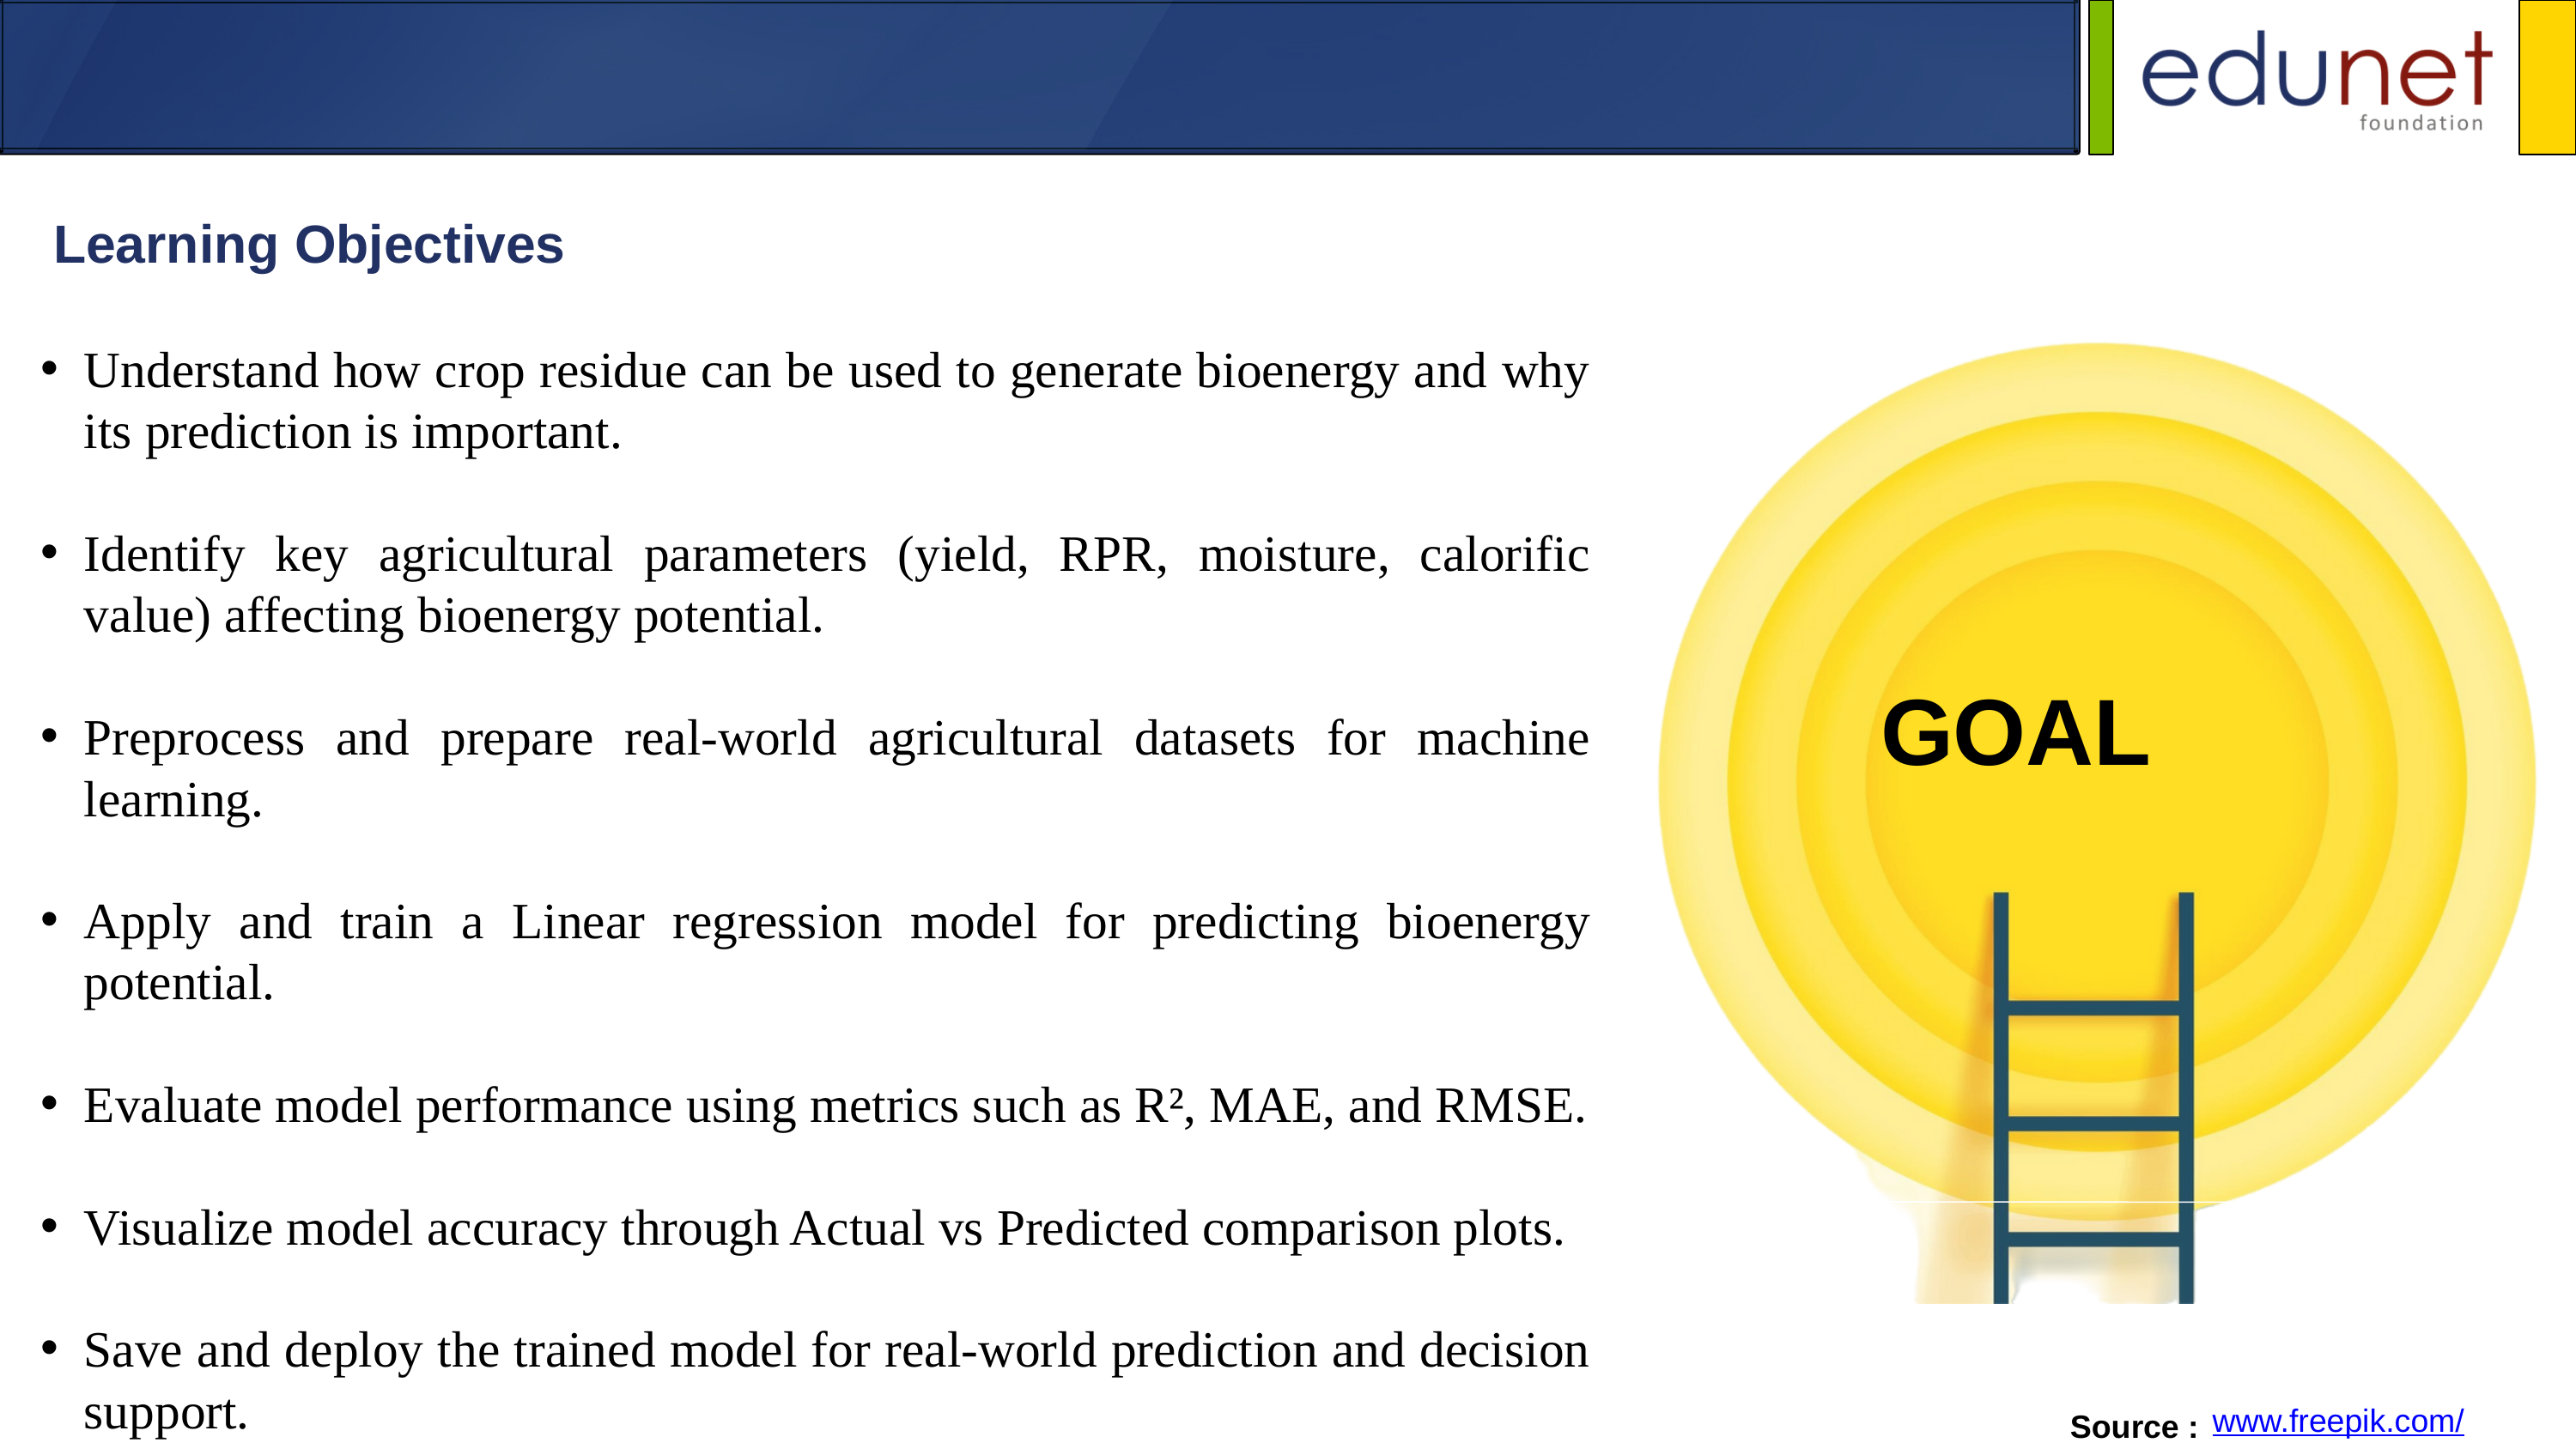

Learning Objectives

Understand how crop residue can be used to generate bioenergy and why its prediction is important.

Identify key agricultural parameters (yield, RPR, moisture, calorific value) affecting bioenergy potential.

Preprocess and prepare real-world agricultural datasets for machine learning.

Apply and train a Linear regression model for predicting bioenergy potential.

Evaluate model performance using metrics such as R², MAE, and RMSE.

Visualize model accuracy through Actual vs Predicted comparison plots.

Save and deploy the trained model for real-world prediction and decision support.
GOAL

www.freepik.com/
Source :